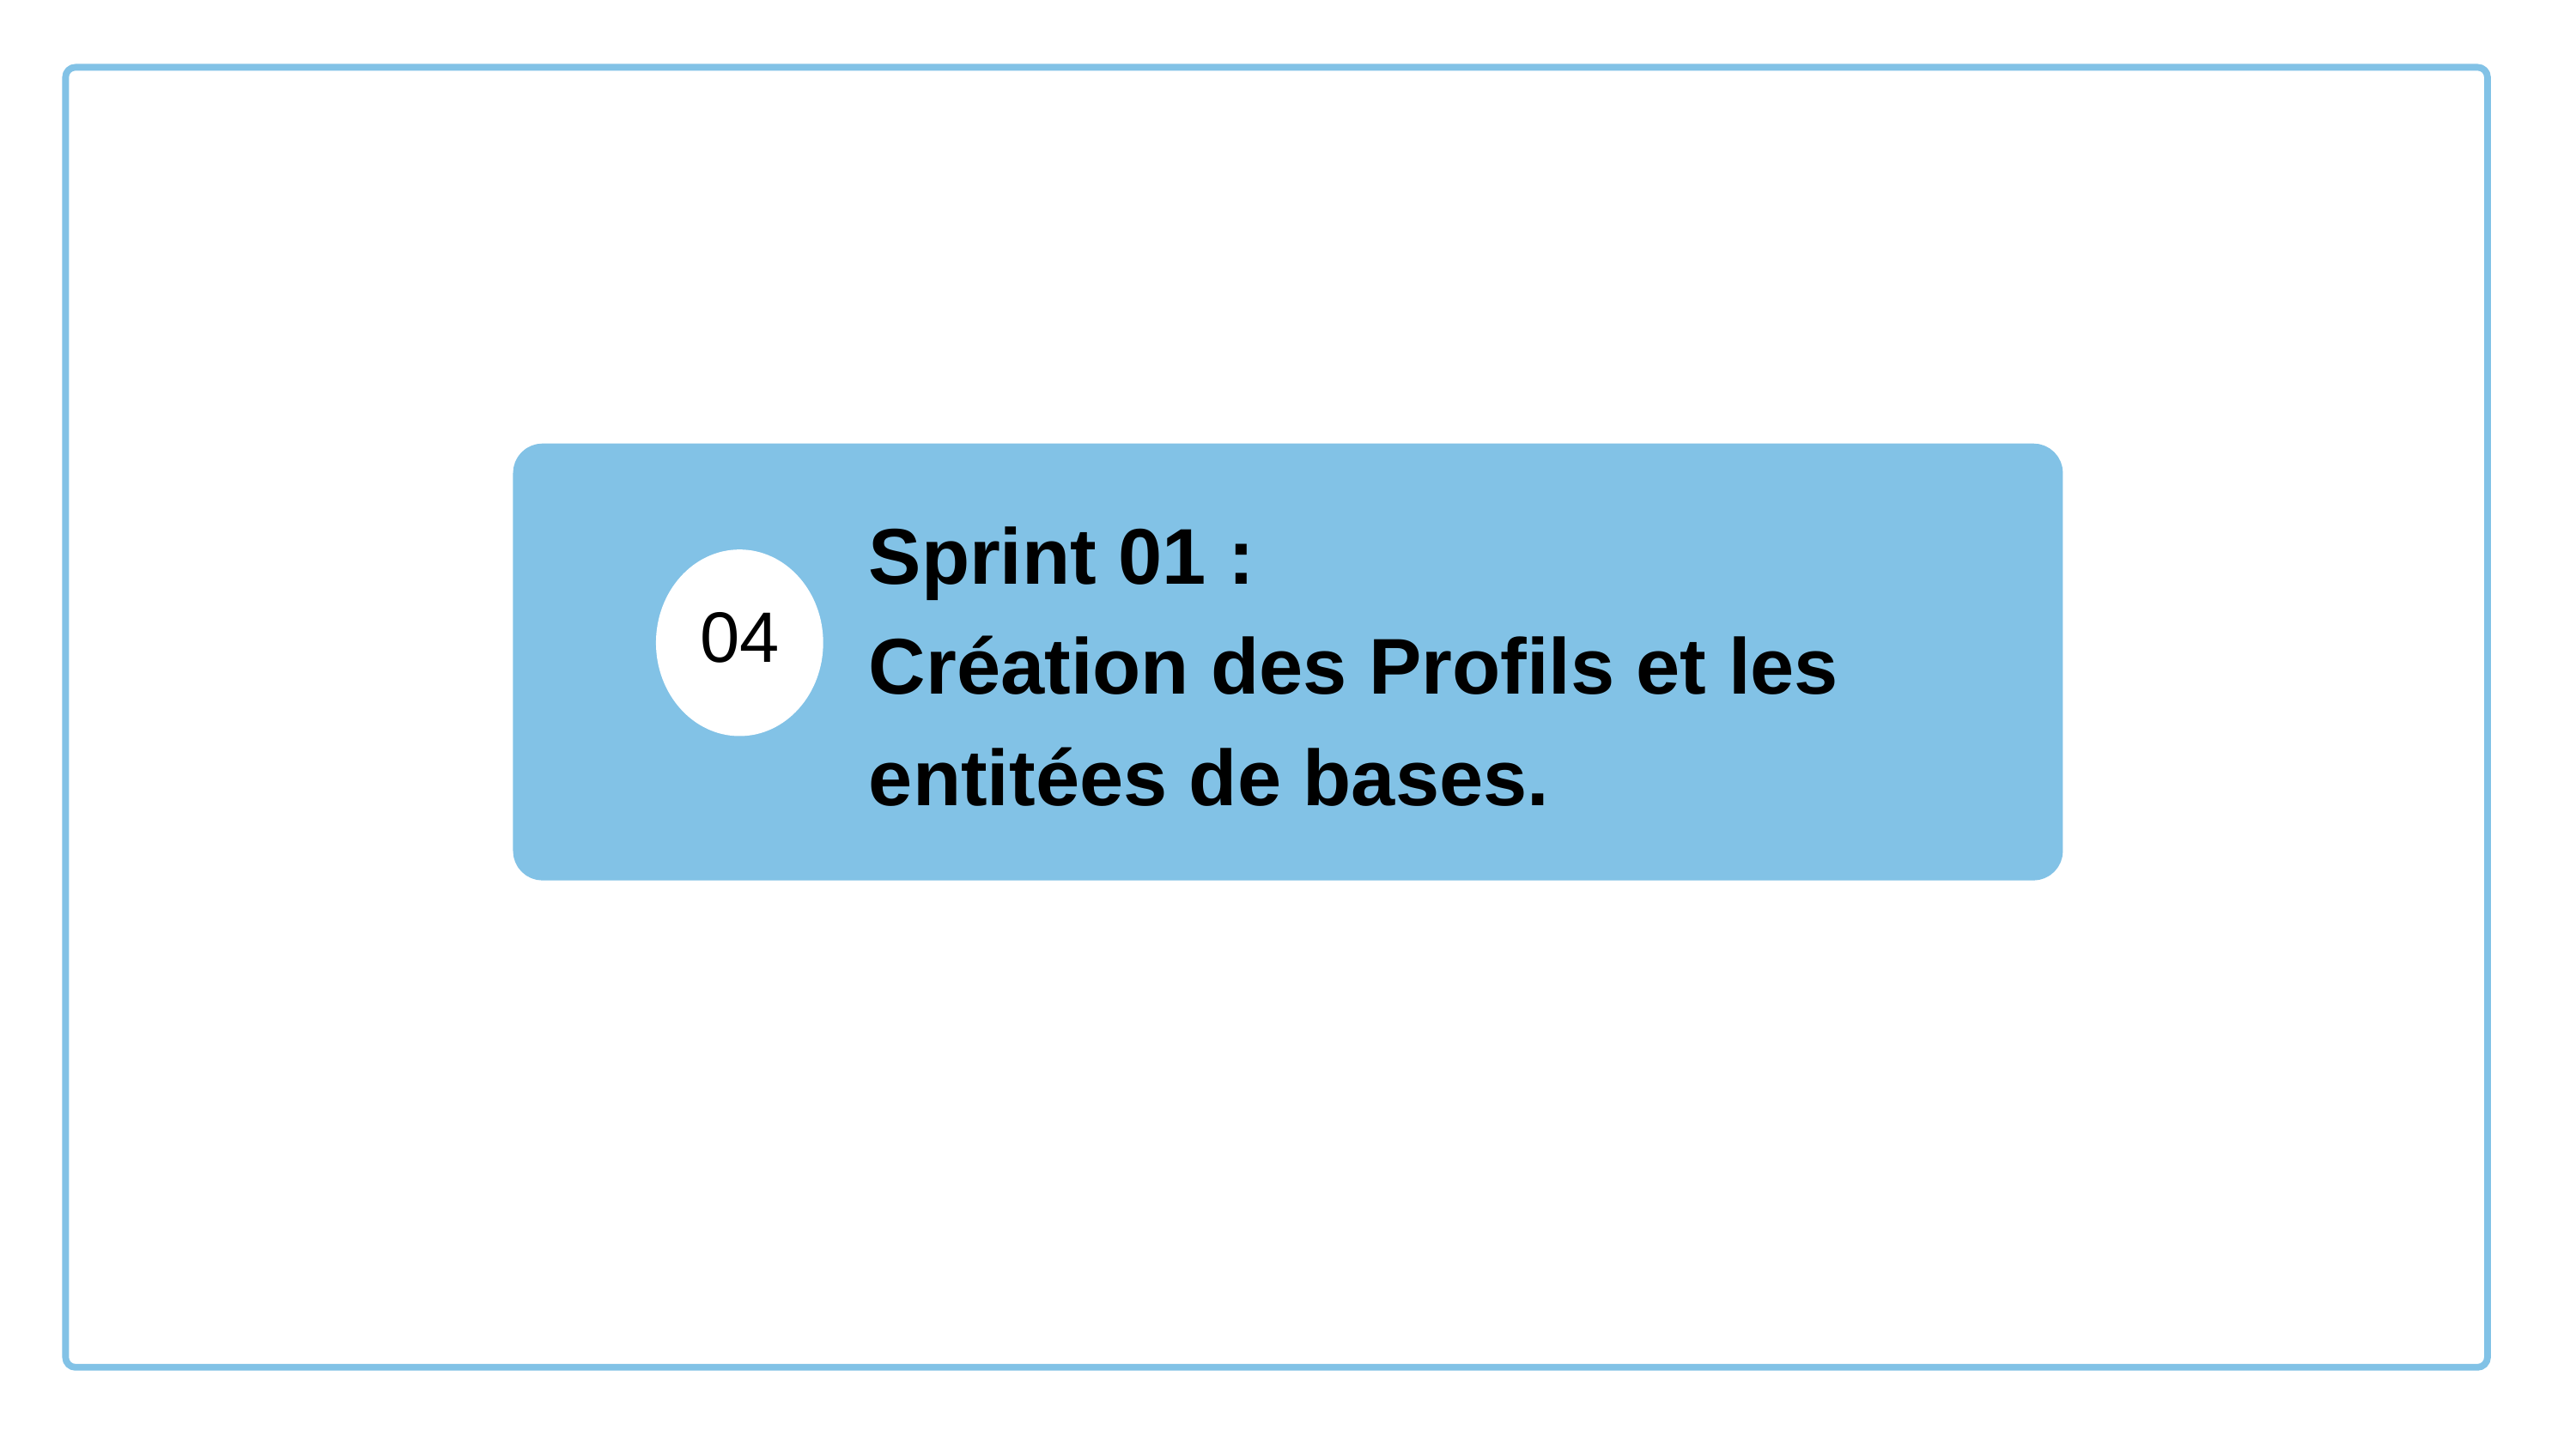

Sprint 01 :
Création des Profils et les
entitées de bases.

04